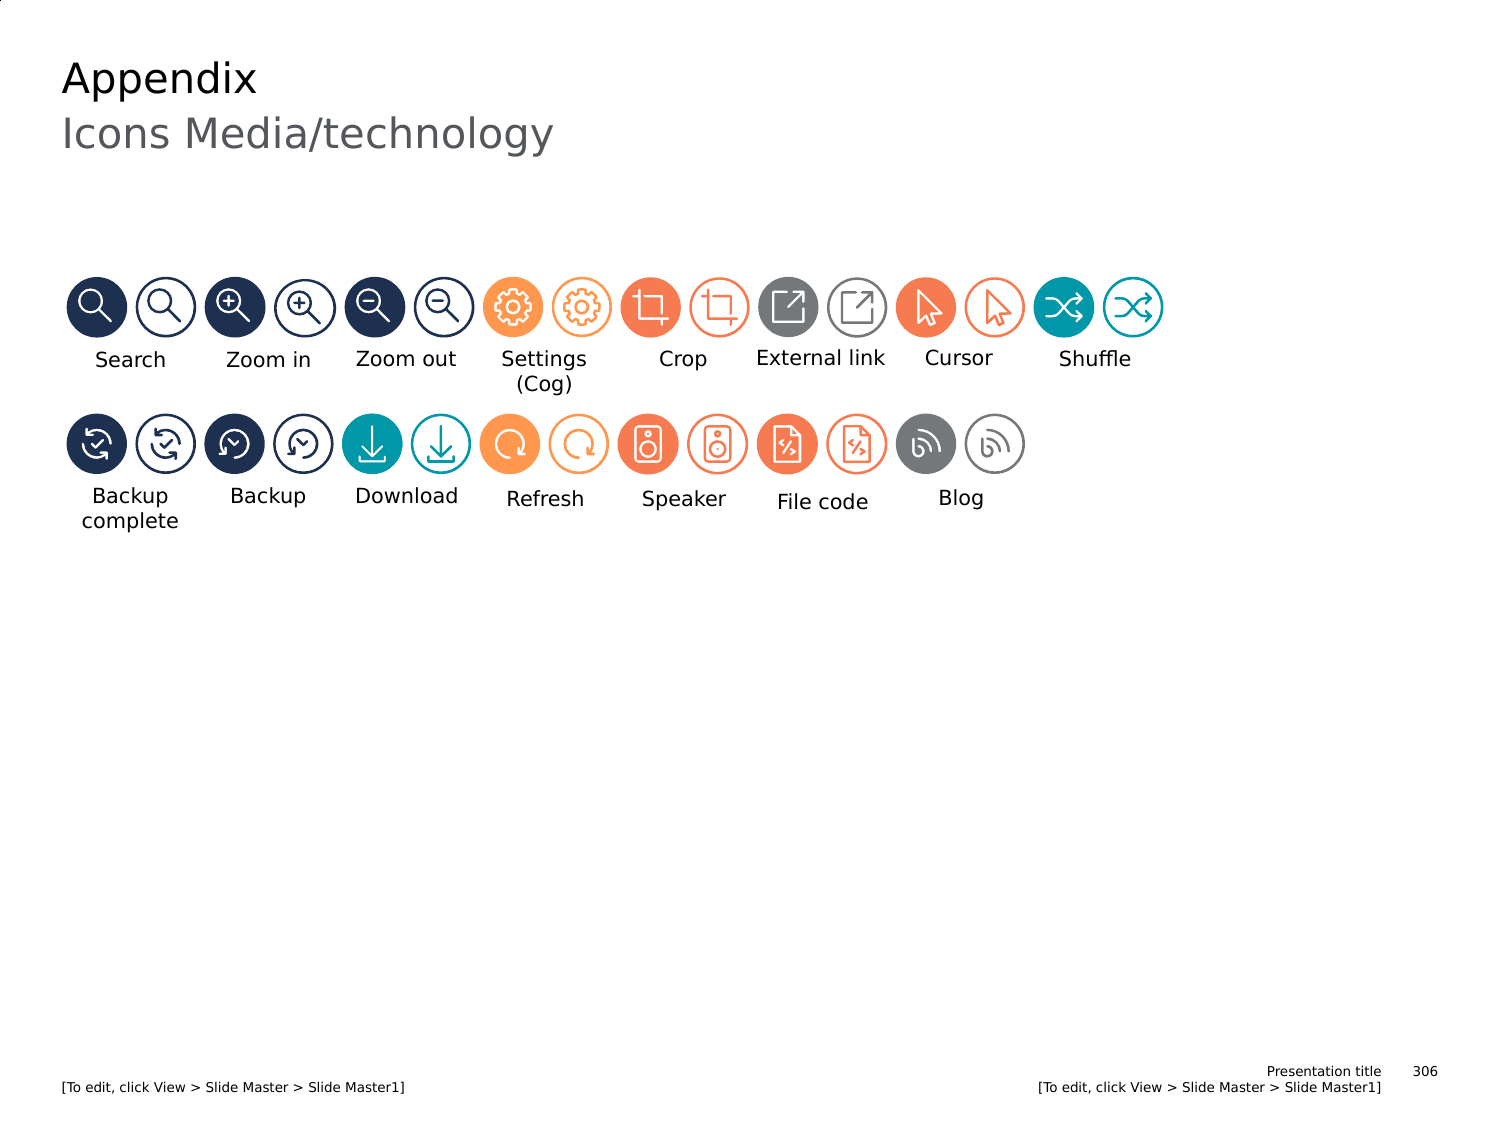

# Appendix
Icons Media/technology

External link
Cursor
Crop
Zoom out
Settings (Cog)
Shuffle
Search
Zoom in

Backup complete
Backup
Download
Blog
Refresh
Speaker
File code